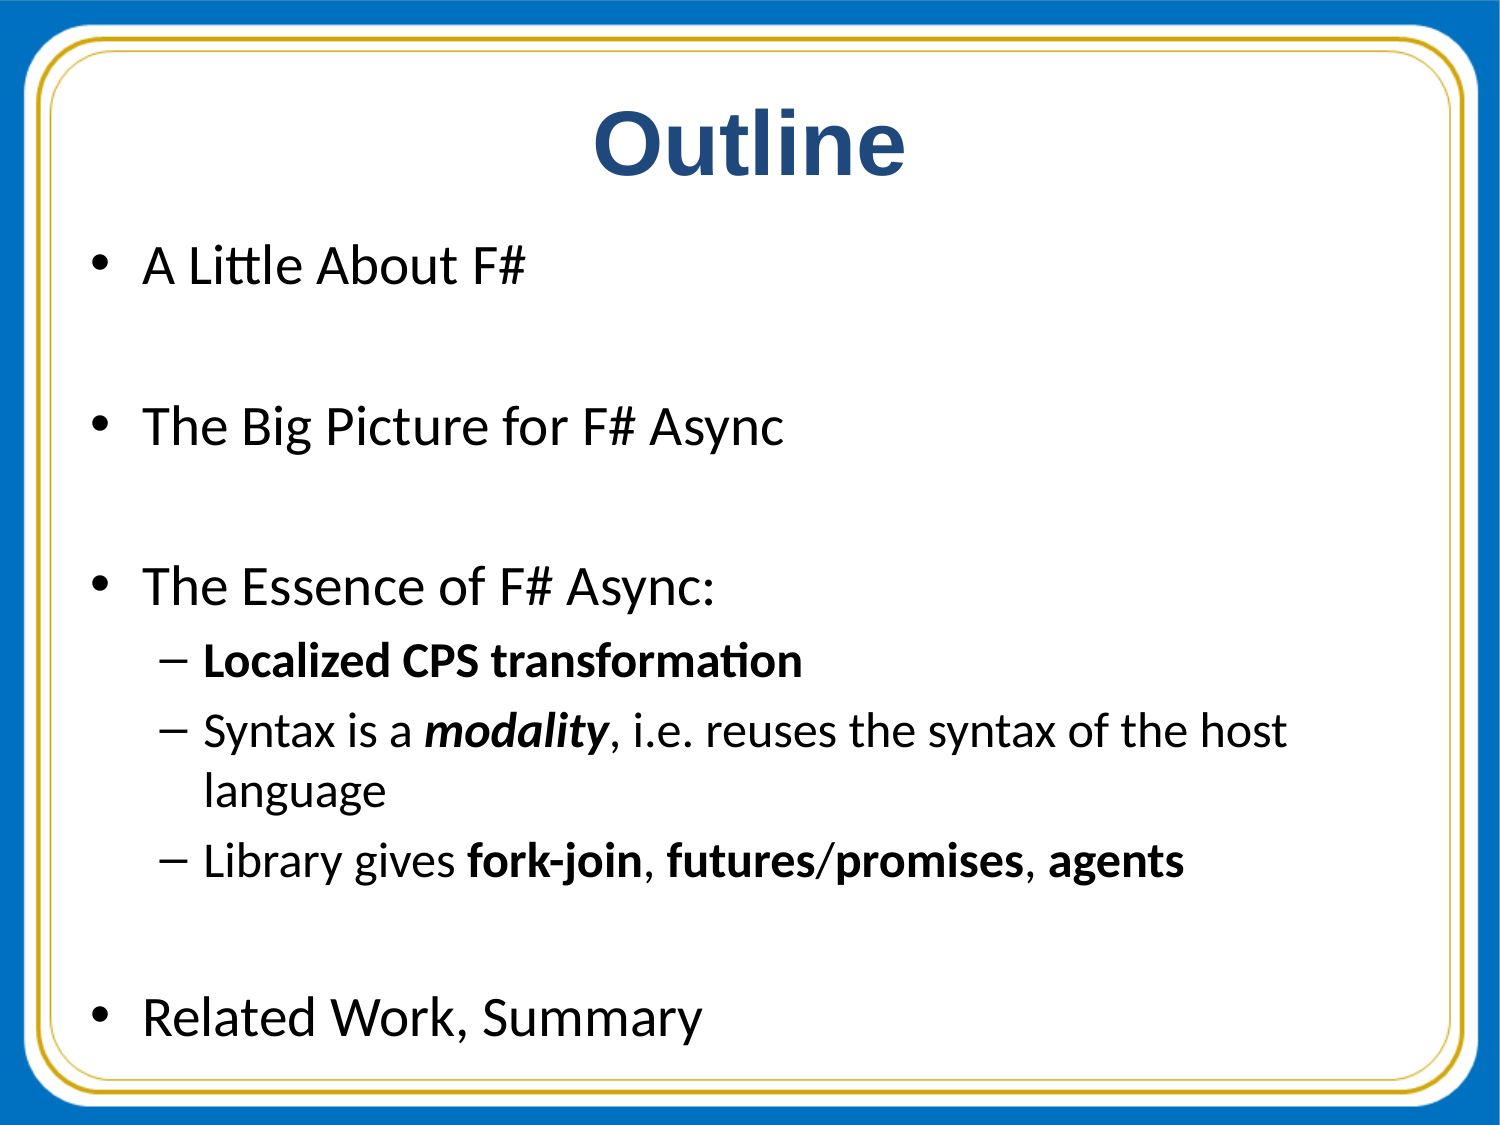

# Outline
A Little About F#

The Big Picture for F# Async

The Essence of F# Async:
Localized CPS transformation
Syntax is a modality, i.e. reuses the syntax of the host language
Library gives fork-join, futures/promises, agents

Related Work, Summary